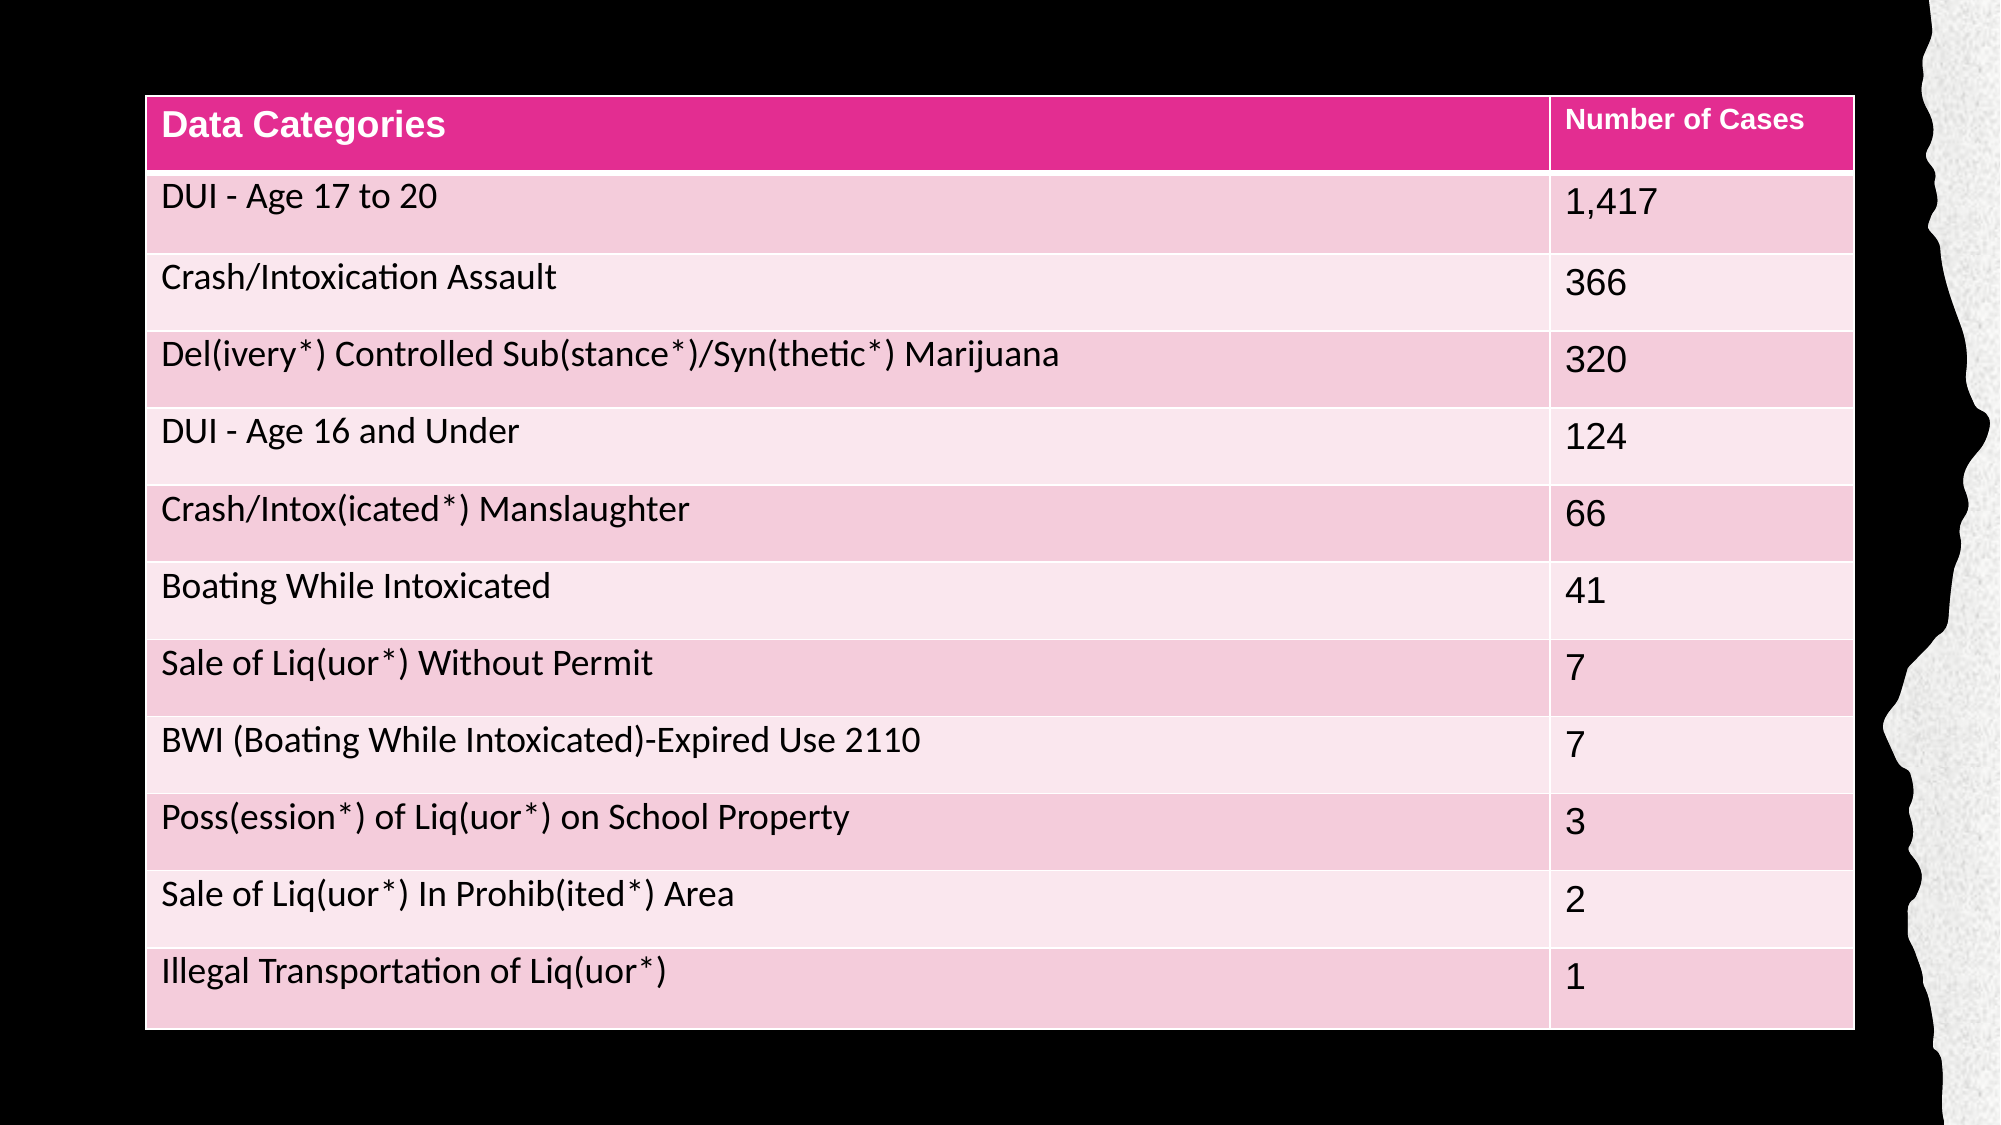

| Data Categories | Number of Cases |
| --- | --- |
| DUI - Age 17 to 20 | 1,417 |
| Crash/Intoxication Assault | 366 |
| Del(ivery\*) Controlled Sub(stance\*)/Syn(thetic\*) Marijuana | 320 |
| DUI - Age 16 and Under | 124 |
| Crash/Intox(icated\*) Manslaughter | 66 |
| Boating While Intoxicated | 41 |
| Sale of Liq(uor\*) Without Permit | 7 |
| BWI (Boating While Intoxicated)-Expired Use 2110 | 7 |
| Poss(ession\*) of Liq(uor\*) on School Property | 3 |
| Sale of Liq(uor\*) In Prohib(ited\*) Area | 2 |
| Illegal Transportation of Liq(uor\*) | 1 |